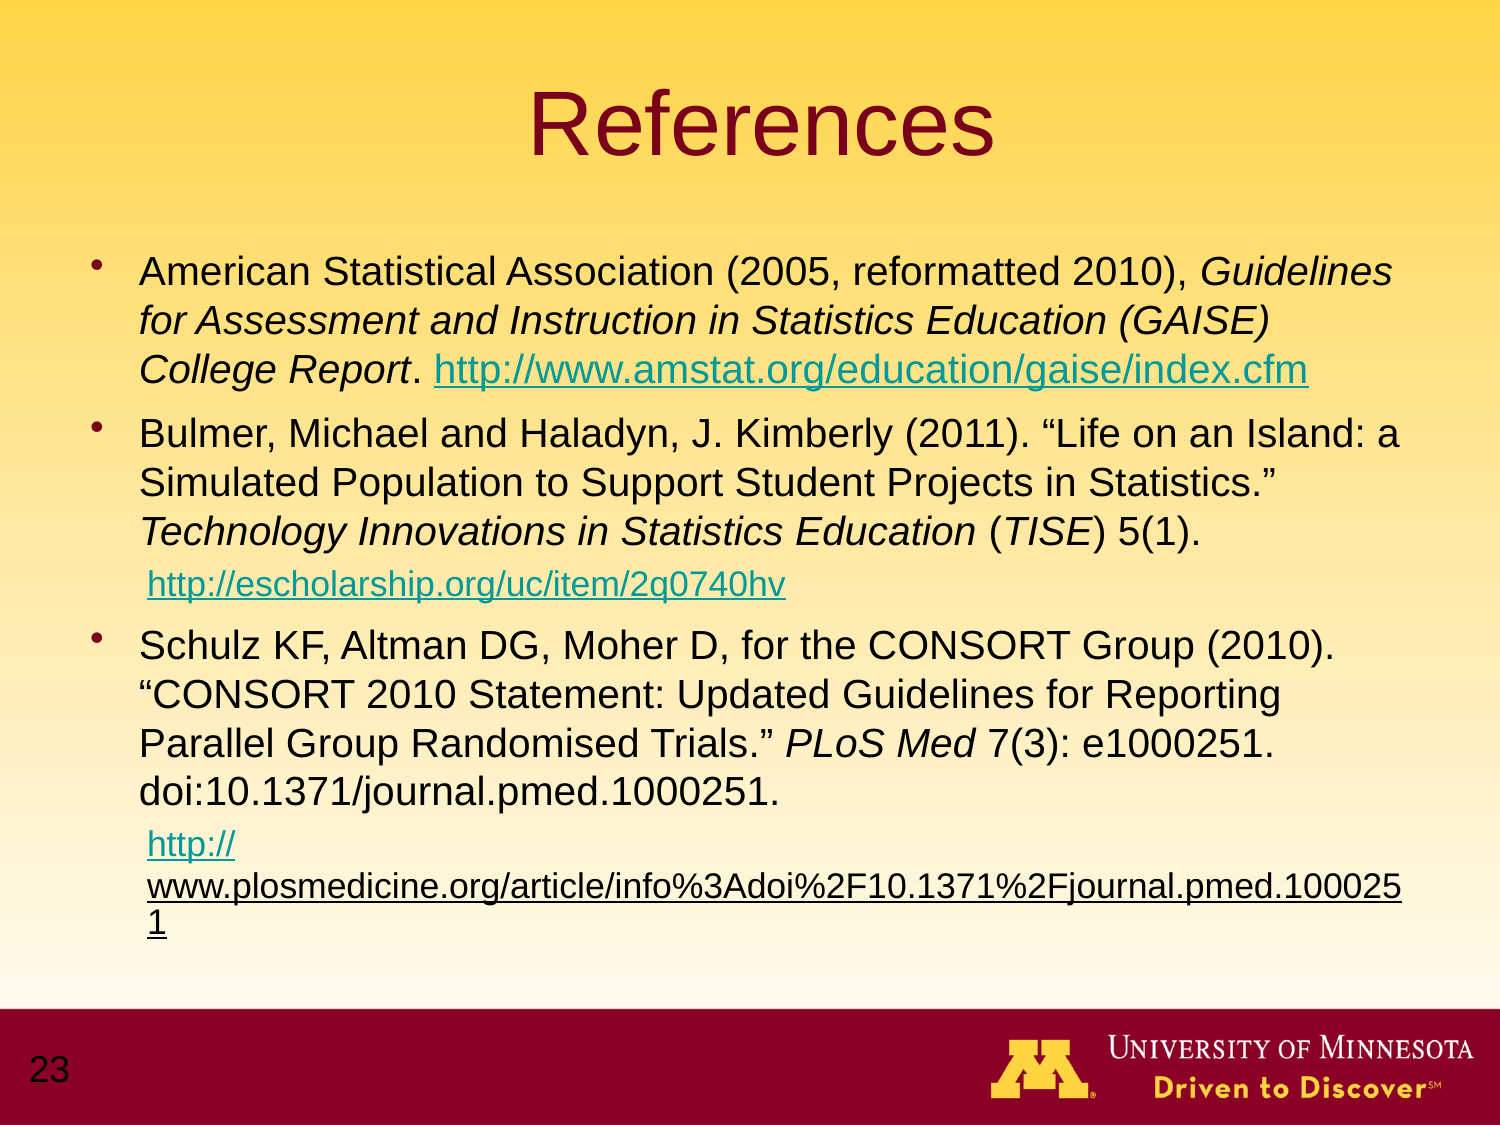

# References
American Statistical Association (2005, reformatted 2010), Guidelines for Assessment and Instruction in Statistics Education (GAISE) College Report. http://www.amstat.org/education/gaise/index.cfm
Bulmer, Michael and Haladyn, J. Kimberly (2011). “Life on an Island: a Simulated Population to Support Student Projects in Statistics.” Technology Innovations in Statistics Education (TISE) 5(1).
http://escholarship.org/uc/item/2q0740hv
Schulz KF, Altman DG, Moher D, for the CONSORT Group (2010). “CONSORT 2010 Statement: Updated Guidelines for Reporting Parallel Group Randomised Trials.” PLoS Med 7(3): e1000251. doi:10.1371/journal.pmed.1000251.
http://www.plosmedicine.org/article/info%3Adoi%2F10.1371%2Fjournal.pmed.1000251